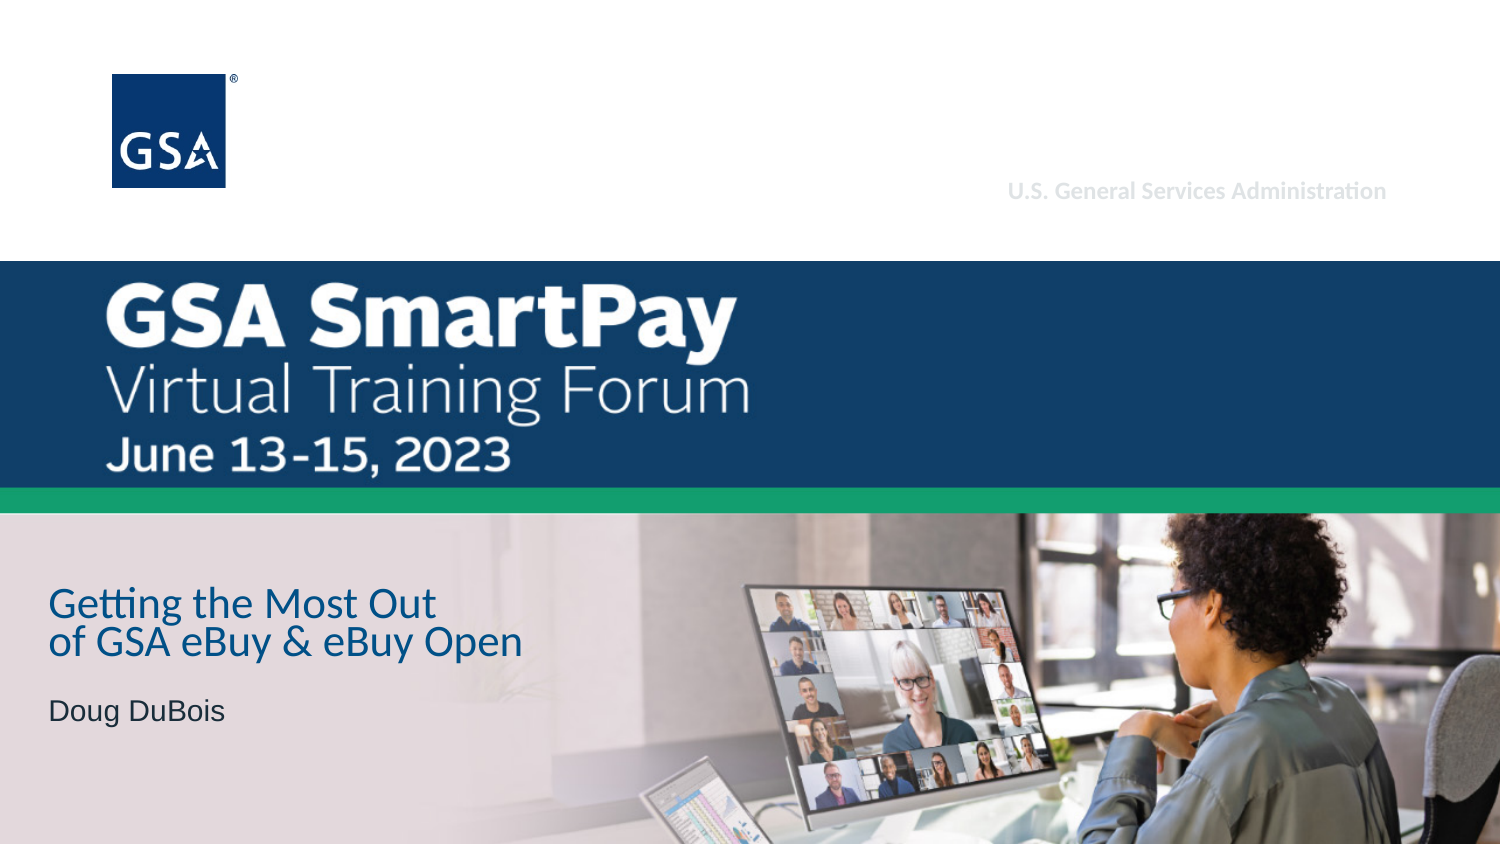

# Getting the Most Out of GSA eBuy & eBuy Open Doug DuBois